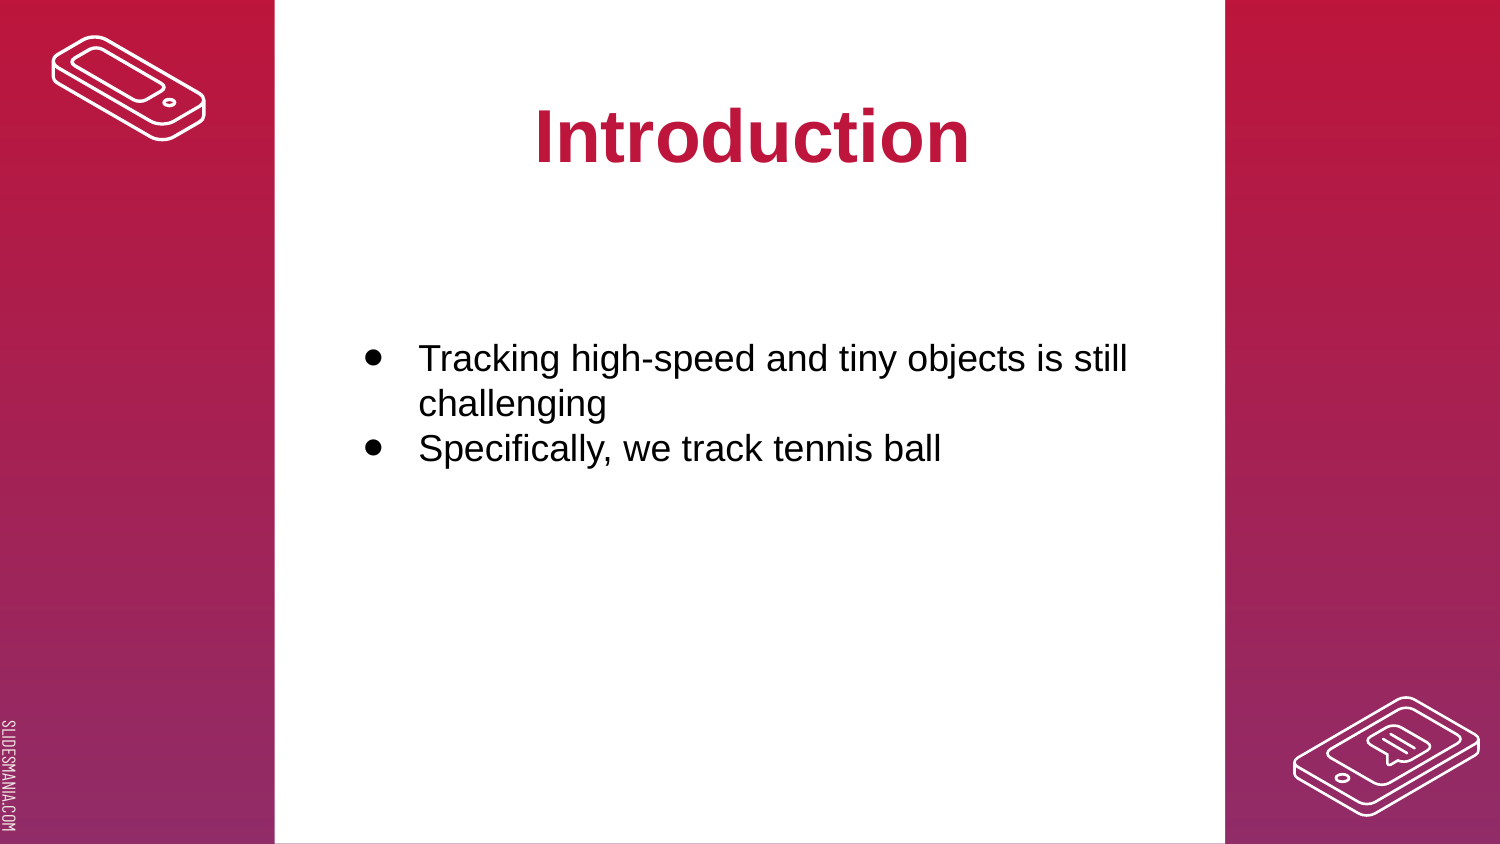

# Introduction
Tracking high-speed and tiny objects is still challenging
Specifically, we track tennis ball